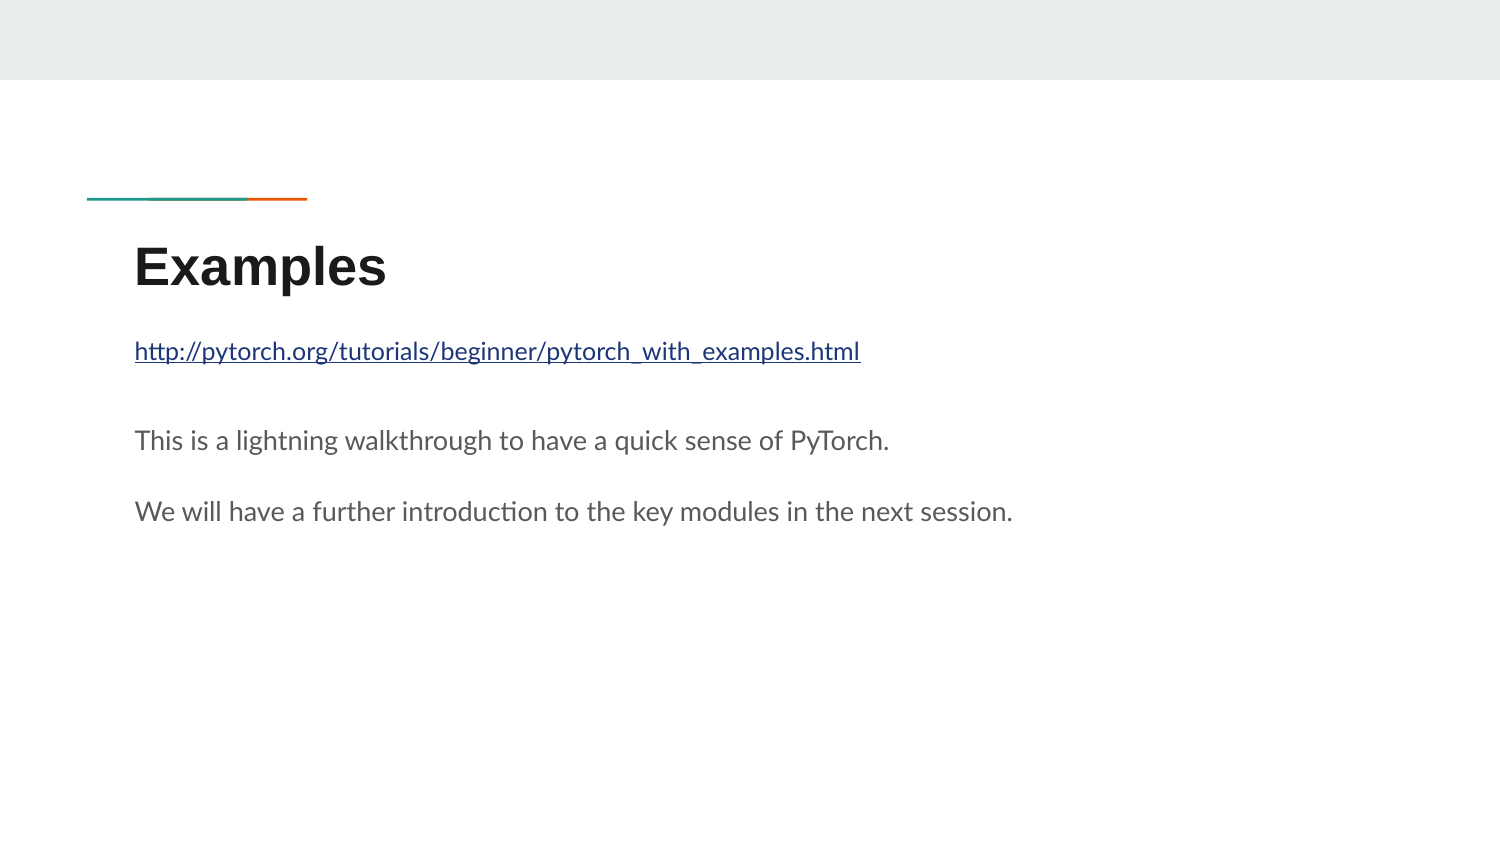

# Examples
http://pytorch.org/tutorials/beginner/pytorch_with_examples.html
This is a lightning walkthrough to have a quick sense of PyTorch.
We will have a further introduction to the key modules in the next session.